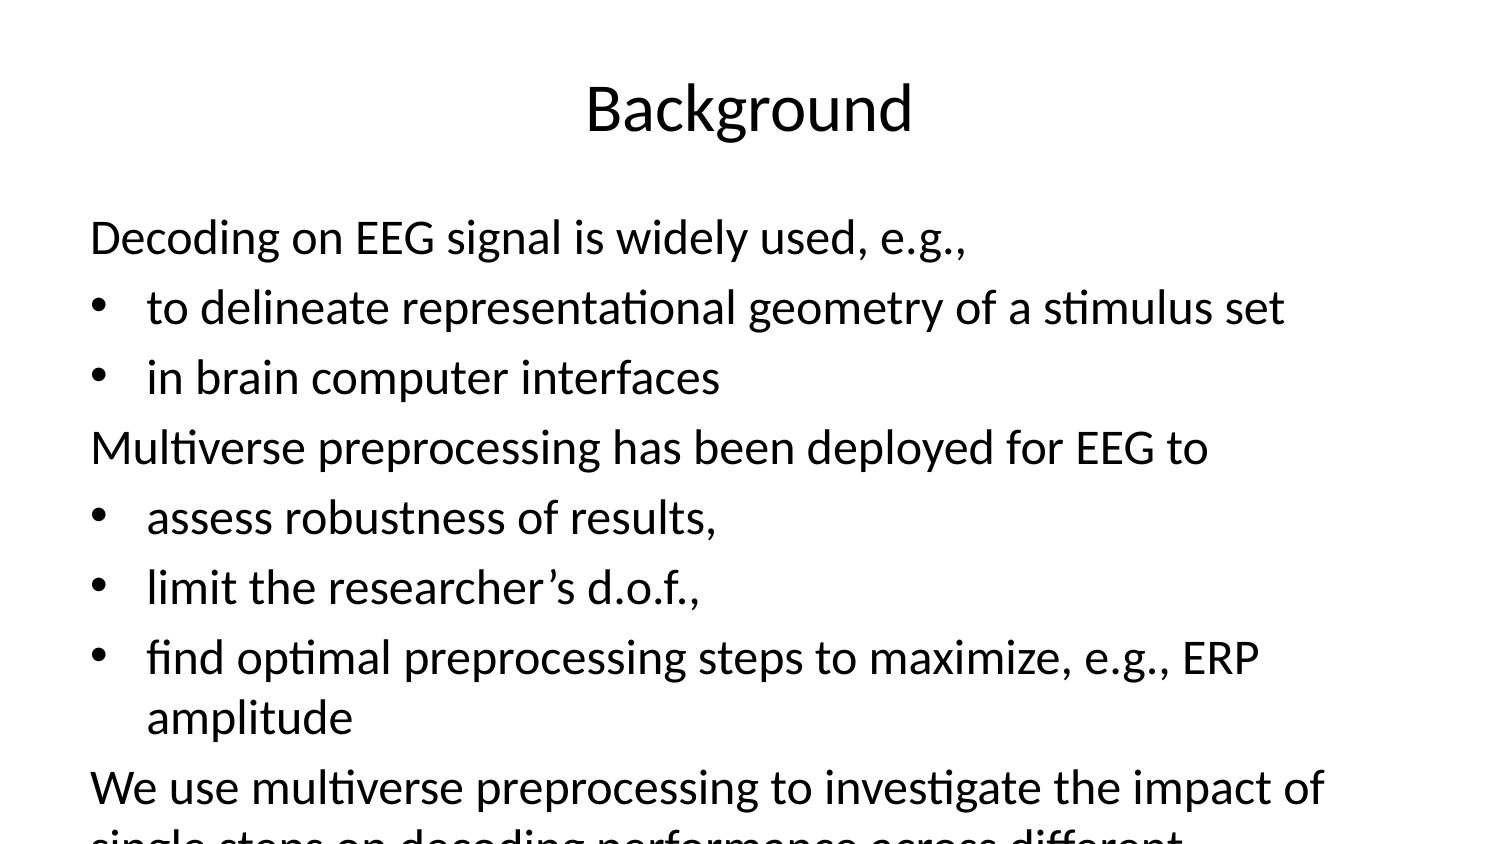

# Background
Decoding on EEG signal is widely used, e.g.,
to delineate representational geometry of a stimulus set
in brain computer interfaces
Multiverse preprocessing has been deployed for EEG to
assess robustness of results,
limit the researcher’s d.o.f.,
find optimal preprocessing steps to maximize, e.g., ERP amplitude
We use multiverse preprocessing to investigate the impact of single steps on decoding performance across different paradigms.